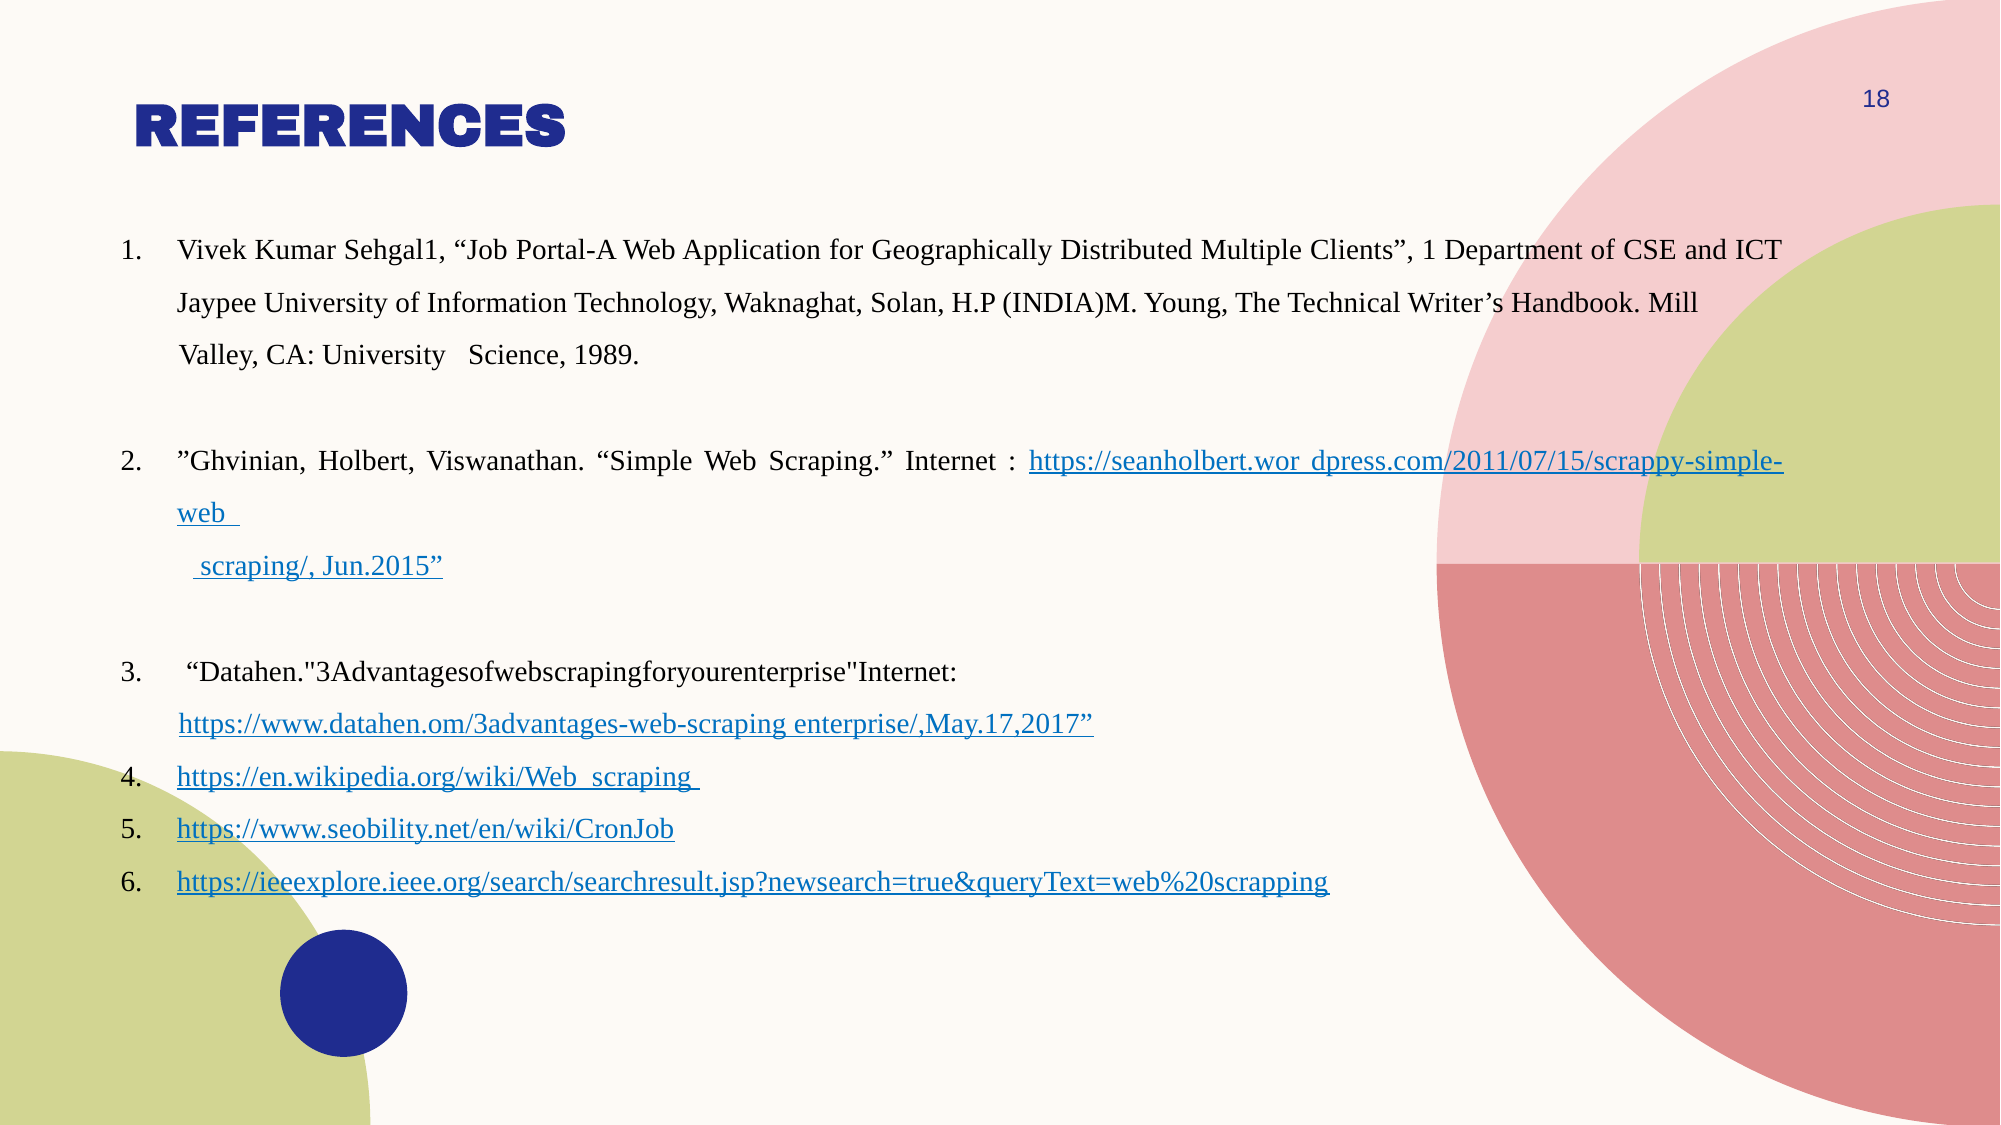

18
# references
Vivek Kumar Sehgal1, “Job Portal-A Web Application for Geographically Distributed Multiple Clients”, 1 Department of CSE and ICT Jaypee University of Information Technology, Waknaghat, Solan, H.P (INDIA)M. Young, The Technical Writer’s Handbook. Mill
        Valley, CA: University   Science, 1989.

”Ghvinian, Holbert, Viswanathan. “Simple Web Scraping.” Internet : https://seanholbert.wor dpress.com/2011/07/15/scrappy-simple-web
           scraping/, Jun.2015”

3.      “Datahen."3Advantagesofwebscrapingforyourenterprise"Internet:
        https://www.datahen.om/3advantages-web-scraping enterprise/,May.17,2017”
https://en.wikipedia.org/wiki/Web_scraping
https://www.seobility.net/en/wiki/CronJob
https://ieeexplore.ieee.org/search/searchresult.jsp?newsearch=true&queryText=web%20scrapping